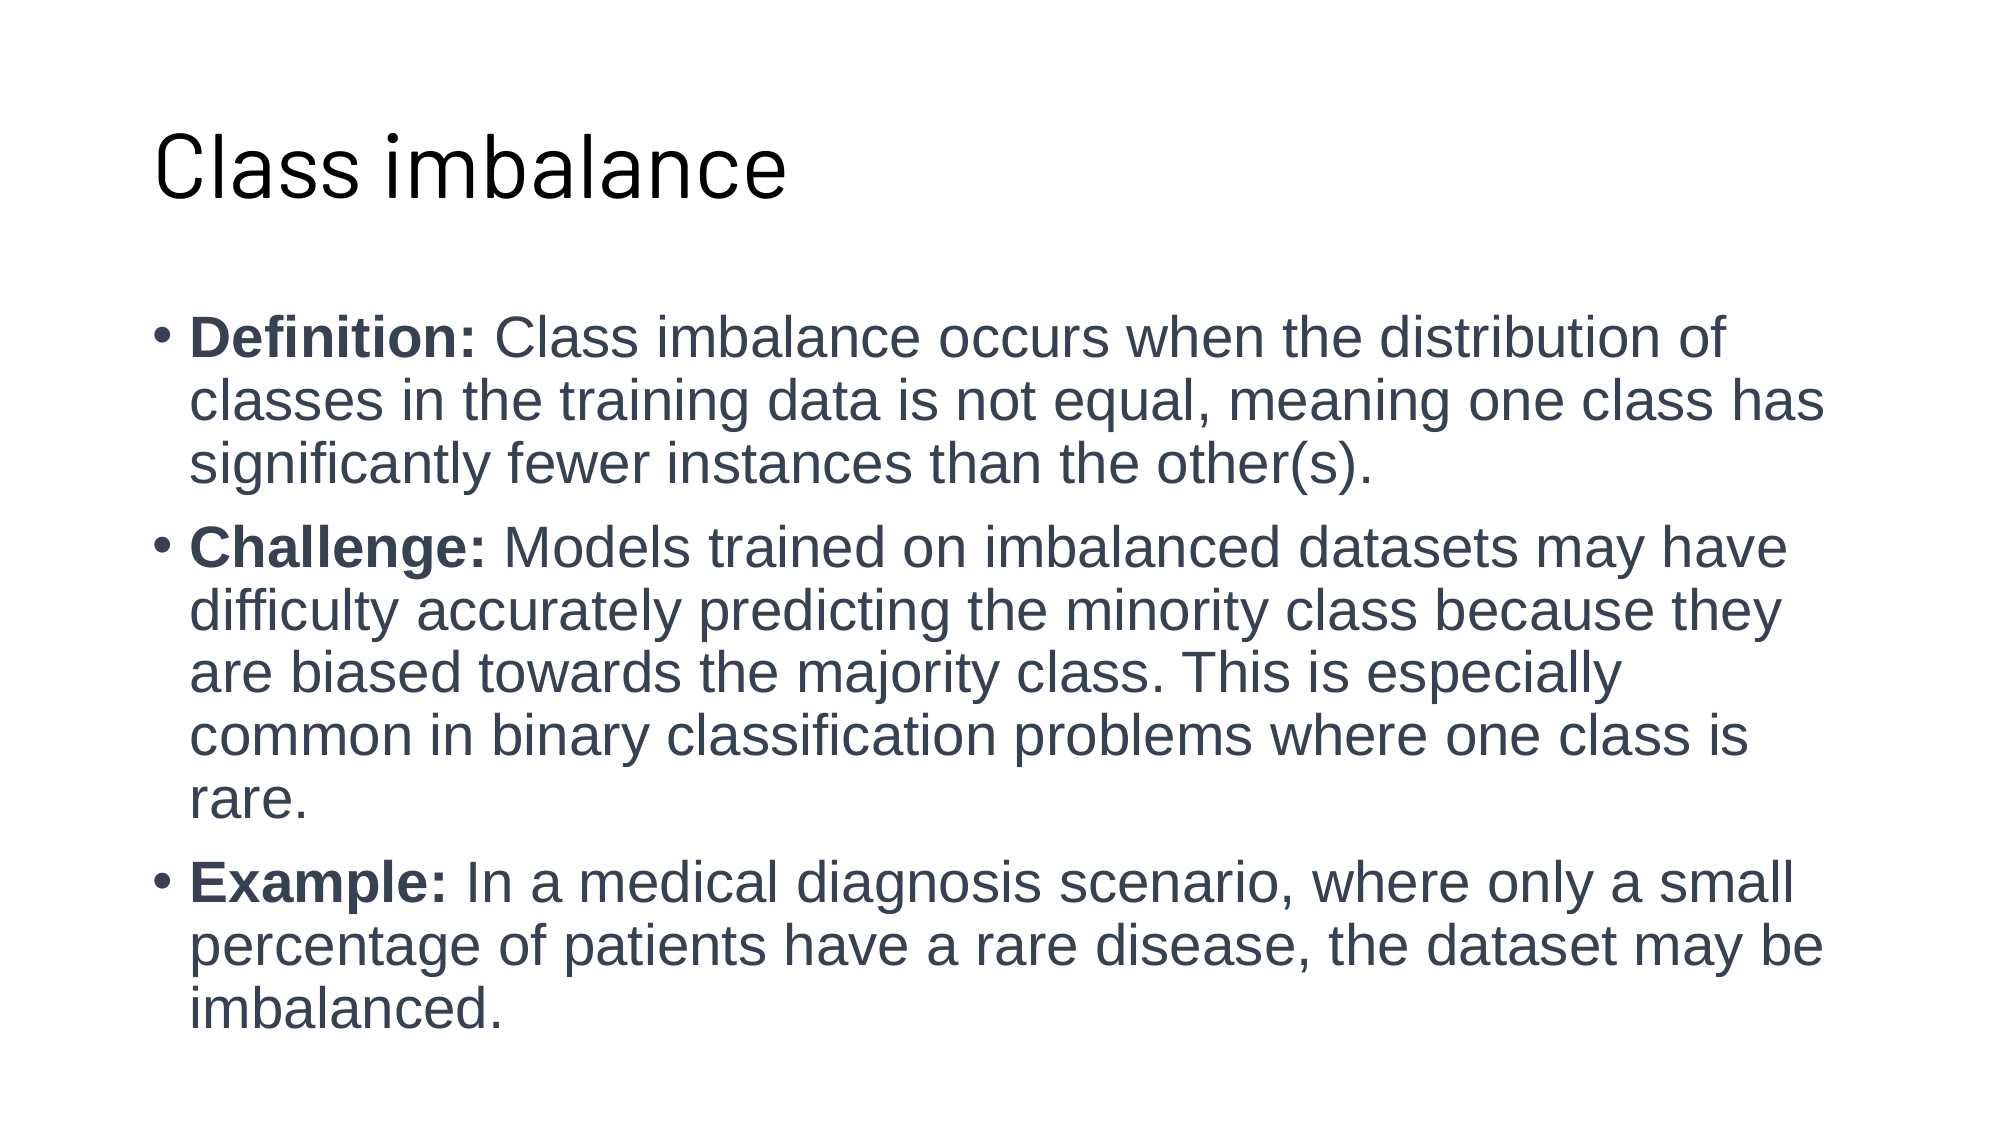

# Class imbalance
Definition: Class imbalance occurs when the distribution of classes in the training data is not equal, meaning one class has significantly fewer instances than the other(s).
Challenge: Models trained on imbalanced datasets may have difficulty accurately predicting the minority class because they are biased towards the majority class. This is especially common in binary classification problems where one class is rare.
Example: In a medical diagnosis scenario, where only a small percentage of patients have a rare disease, the dataset may be imbalanced.